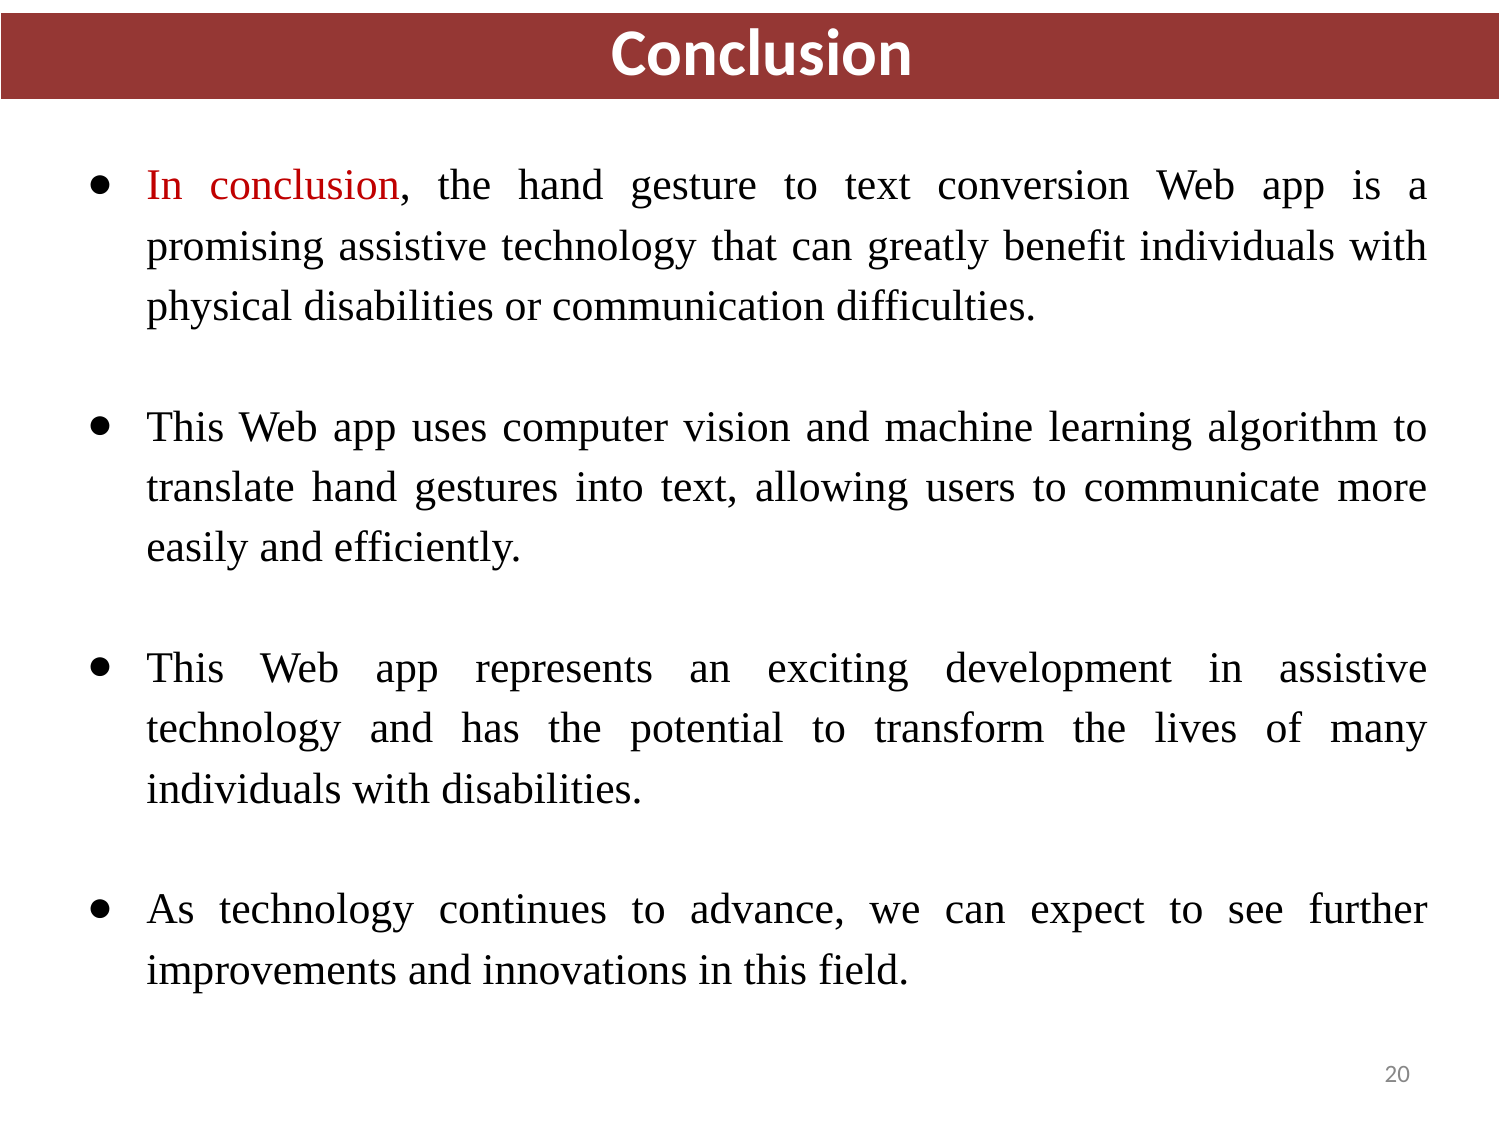

Conclusion

In conclusion, the hand gesture to text conversion Web app is a promising assistive technology that can greatly benefit individuals with physical disabilities or communication difficulties.

This Web app uses computer vision and machine learning algorithm to translate hand gestures into text, allowing users to communicate more easily and efficiently.

This Web app represents an exciting development in assistive technology and has the potential to transform the lives of many individuals with disabilities.

As technology continues to advance, we can expect to see further improvements and innovations in this field.

20